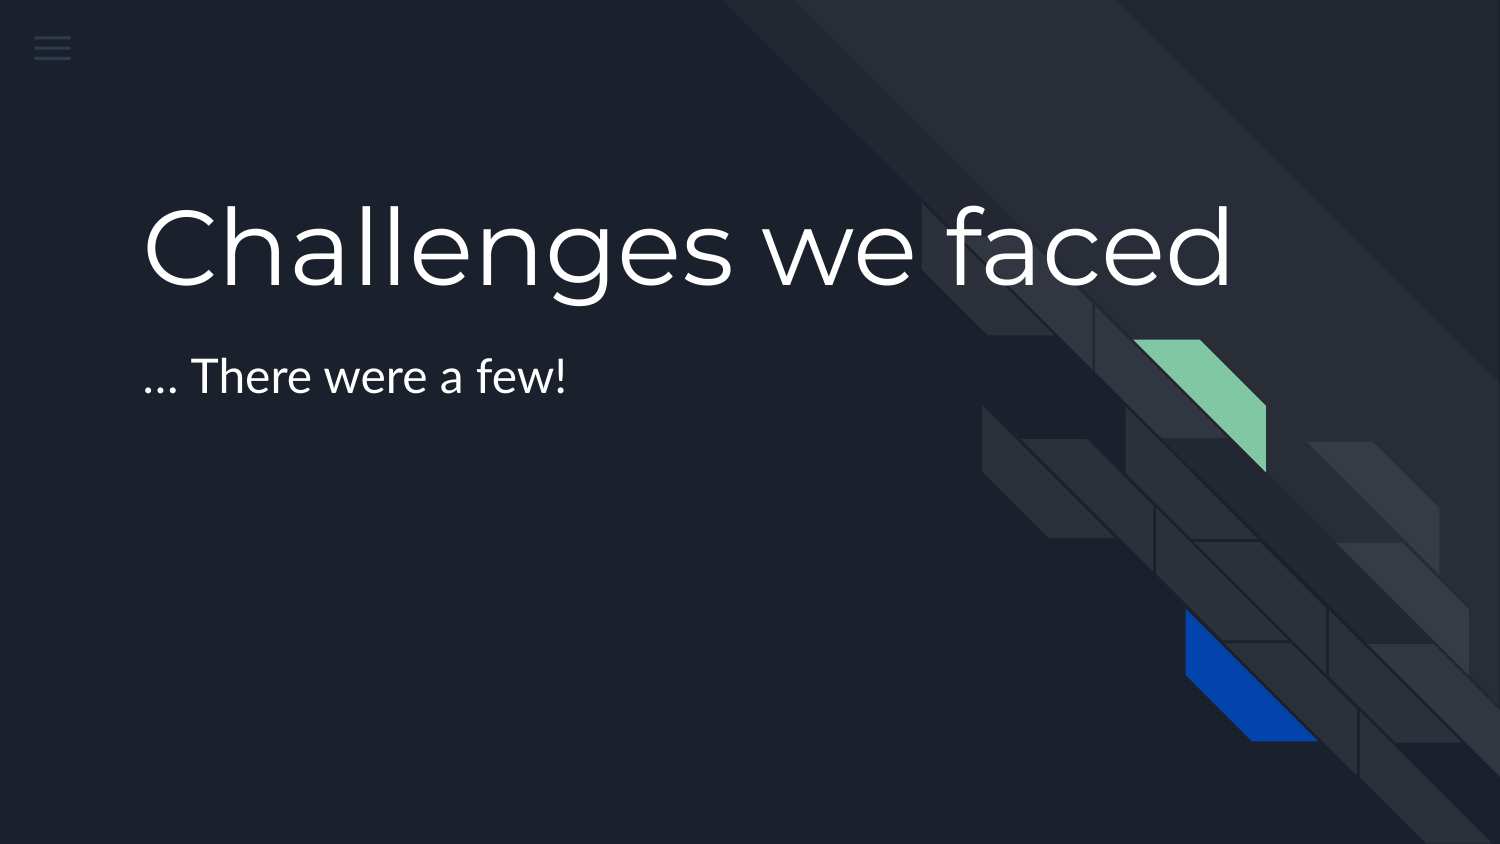

# Challenges we faced
… There were a few!